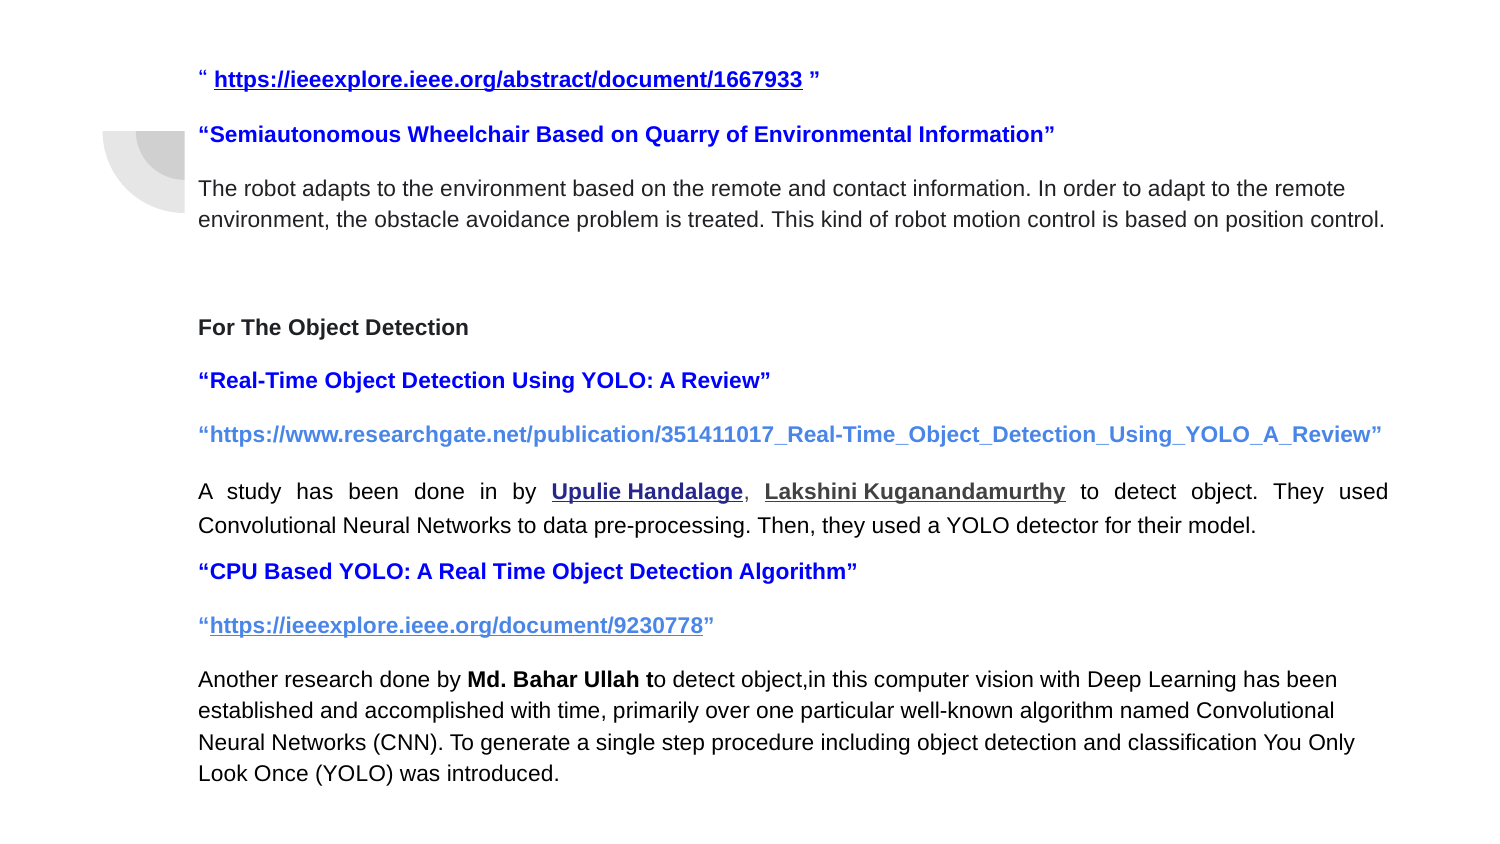

“ https://ieeexplore.ieee.org/abstract/document/1667933 ”
“Semiautonomous Wheelchair Based on Quarry of Environmental Information”
The robot adapts to the environment based on the remote and contact information. In order to adapt to the remote environment, the obstacle avoidance problem is treated. This kind of robot motion control is based on position control.

For The Object Detection
“Real-Time Object Detection Using YOLO: A Review”
“https://www.researchgate.net/publication/351411017_Real-Time_Object_Detection_Using_YOLO_A_Review”
A study has been done in by Upulie Handalage, Lakshini Kuganandamurthy to detect object. They used Convolutional Neural Networks to data pre-processing. Then, they used a YOLO detector for their model.
“CPU Based YOLO: A Real Time Object Detection Algorithm”
“https://ieeexplore.ieee.org/document/9230778”
Another research done by Md. Bahar Ullah to detect object,in this computer vision with Deep Learning has been established and accomplished with time, primarily over one particular well-known algorithm named Convolutional Neural Networks (CNN). To generate a single step procedure including object detection and classification You Only Look Once (YOLO) was introduced.